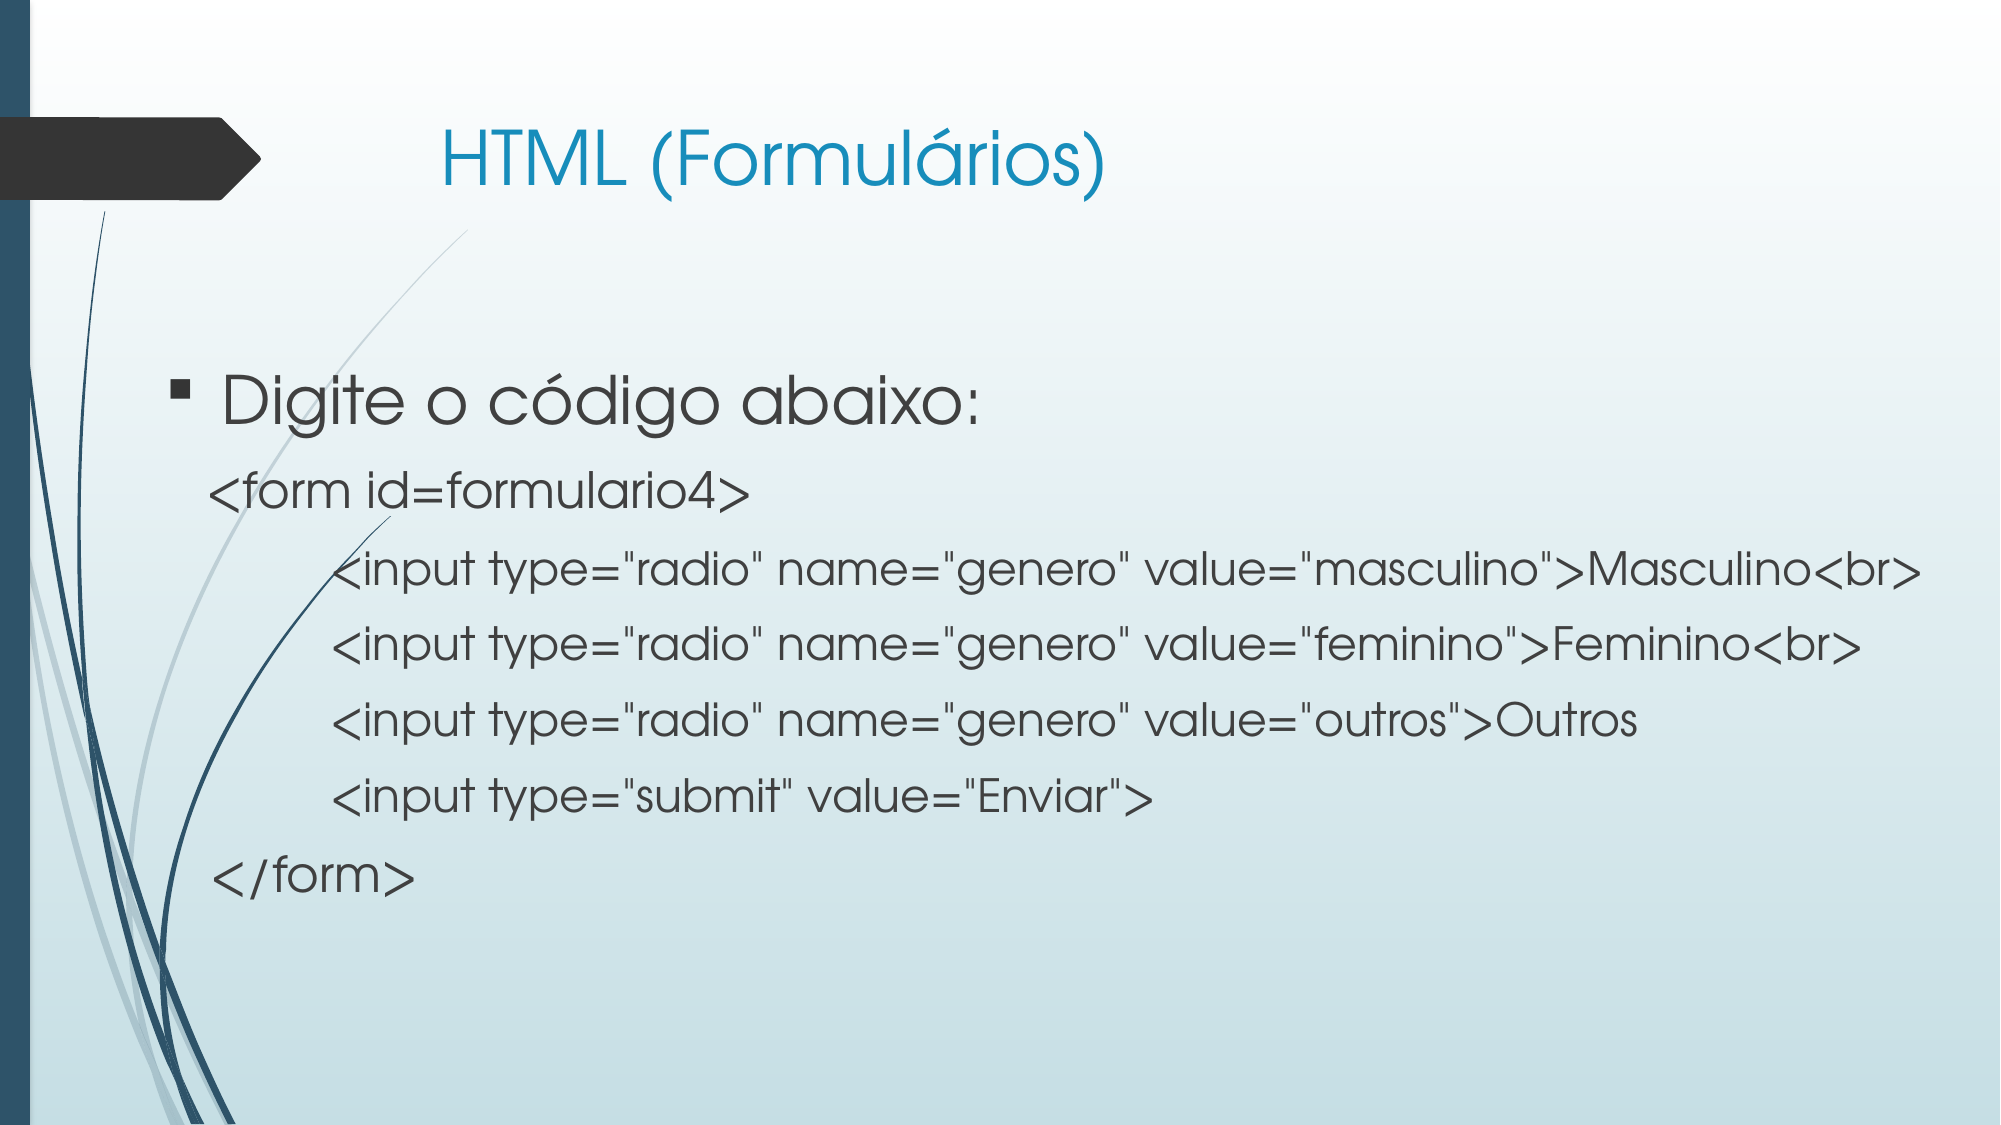

# HTML (Formulários)
Digite o código abaixo:
   <form id=formulario4>
<input type="radio" name="genero" value="masculino">Masculino<br>
<input type="radio" name="genero" value="feminino">Feminino<br>
<input type="radio" name="genero" value="outros">Outros
<input type="submit" value="Enviar">
</form>